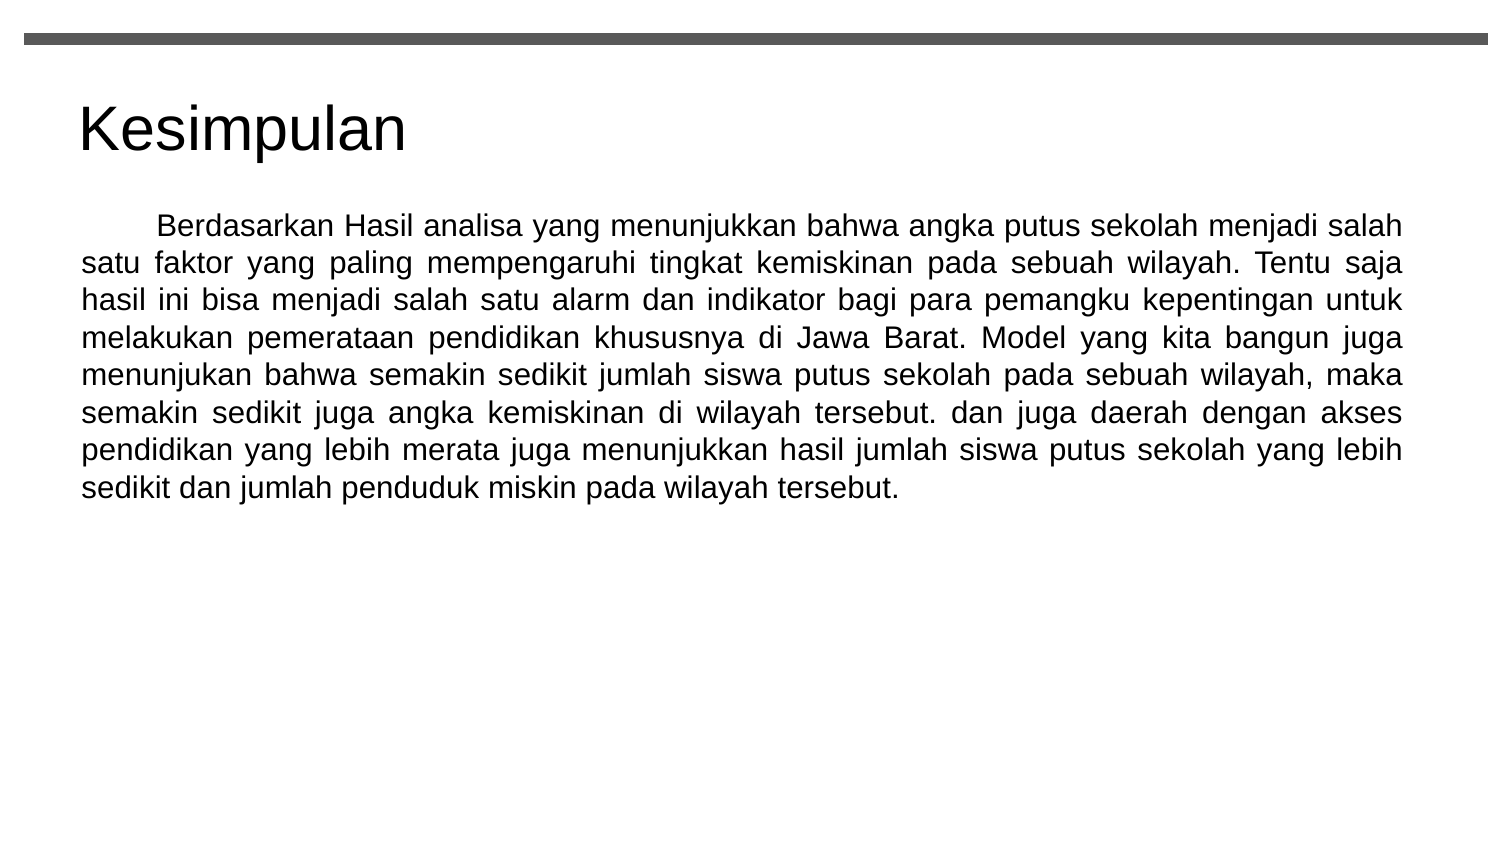

# Kesimpulan
Berdasarkan Hasil analisa yang menunjukkan bahwa angka putus sekolah menjadi salah satu faktor yang paling mempengaruhi tingkat kemiskinan pada sebuah wilayah. Tentu saja hasil ini bisa menjadi salah satu alarm dan indikator bagi para pemangku kepentingan untuk melakukan pemerataan pendidikan khususnya di Jawa Barat. Model yang kita bangun juga menunjukan bahwa semakin sedikit jumlah siswa putus sekolah pada sebuah wilayah, maka semakin sedikit juga angka kemiskinan di wilayah tersebut. dan juga daerah dengan akses pendidikan yang lebih merata juga menunjukkan hasil jumlah siswa putus sekolah yang lebih sedikit dan jumlah penduduk miskin pada wilayah tersebut.